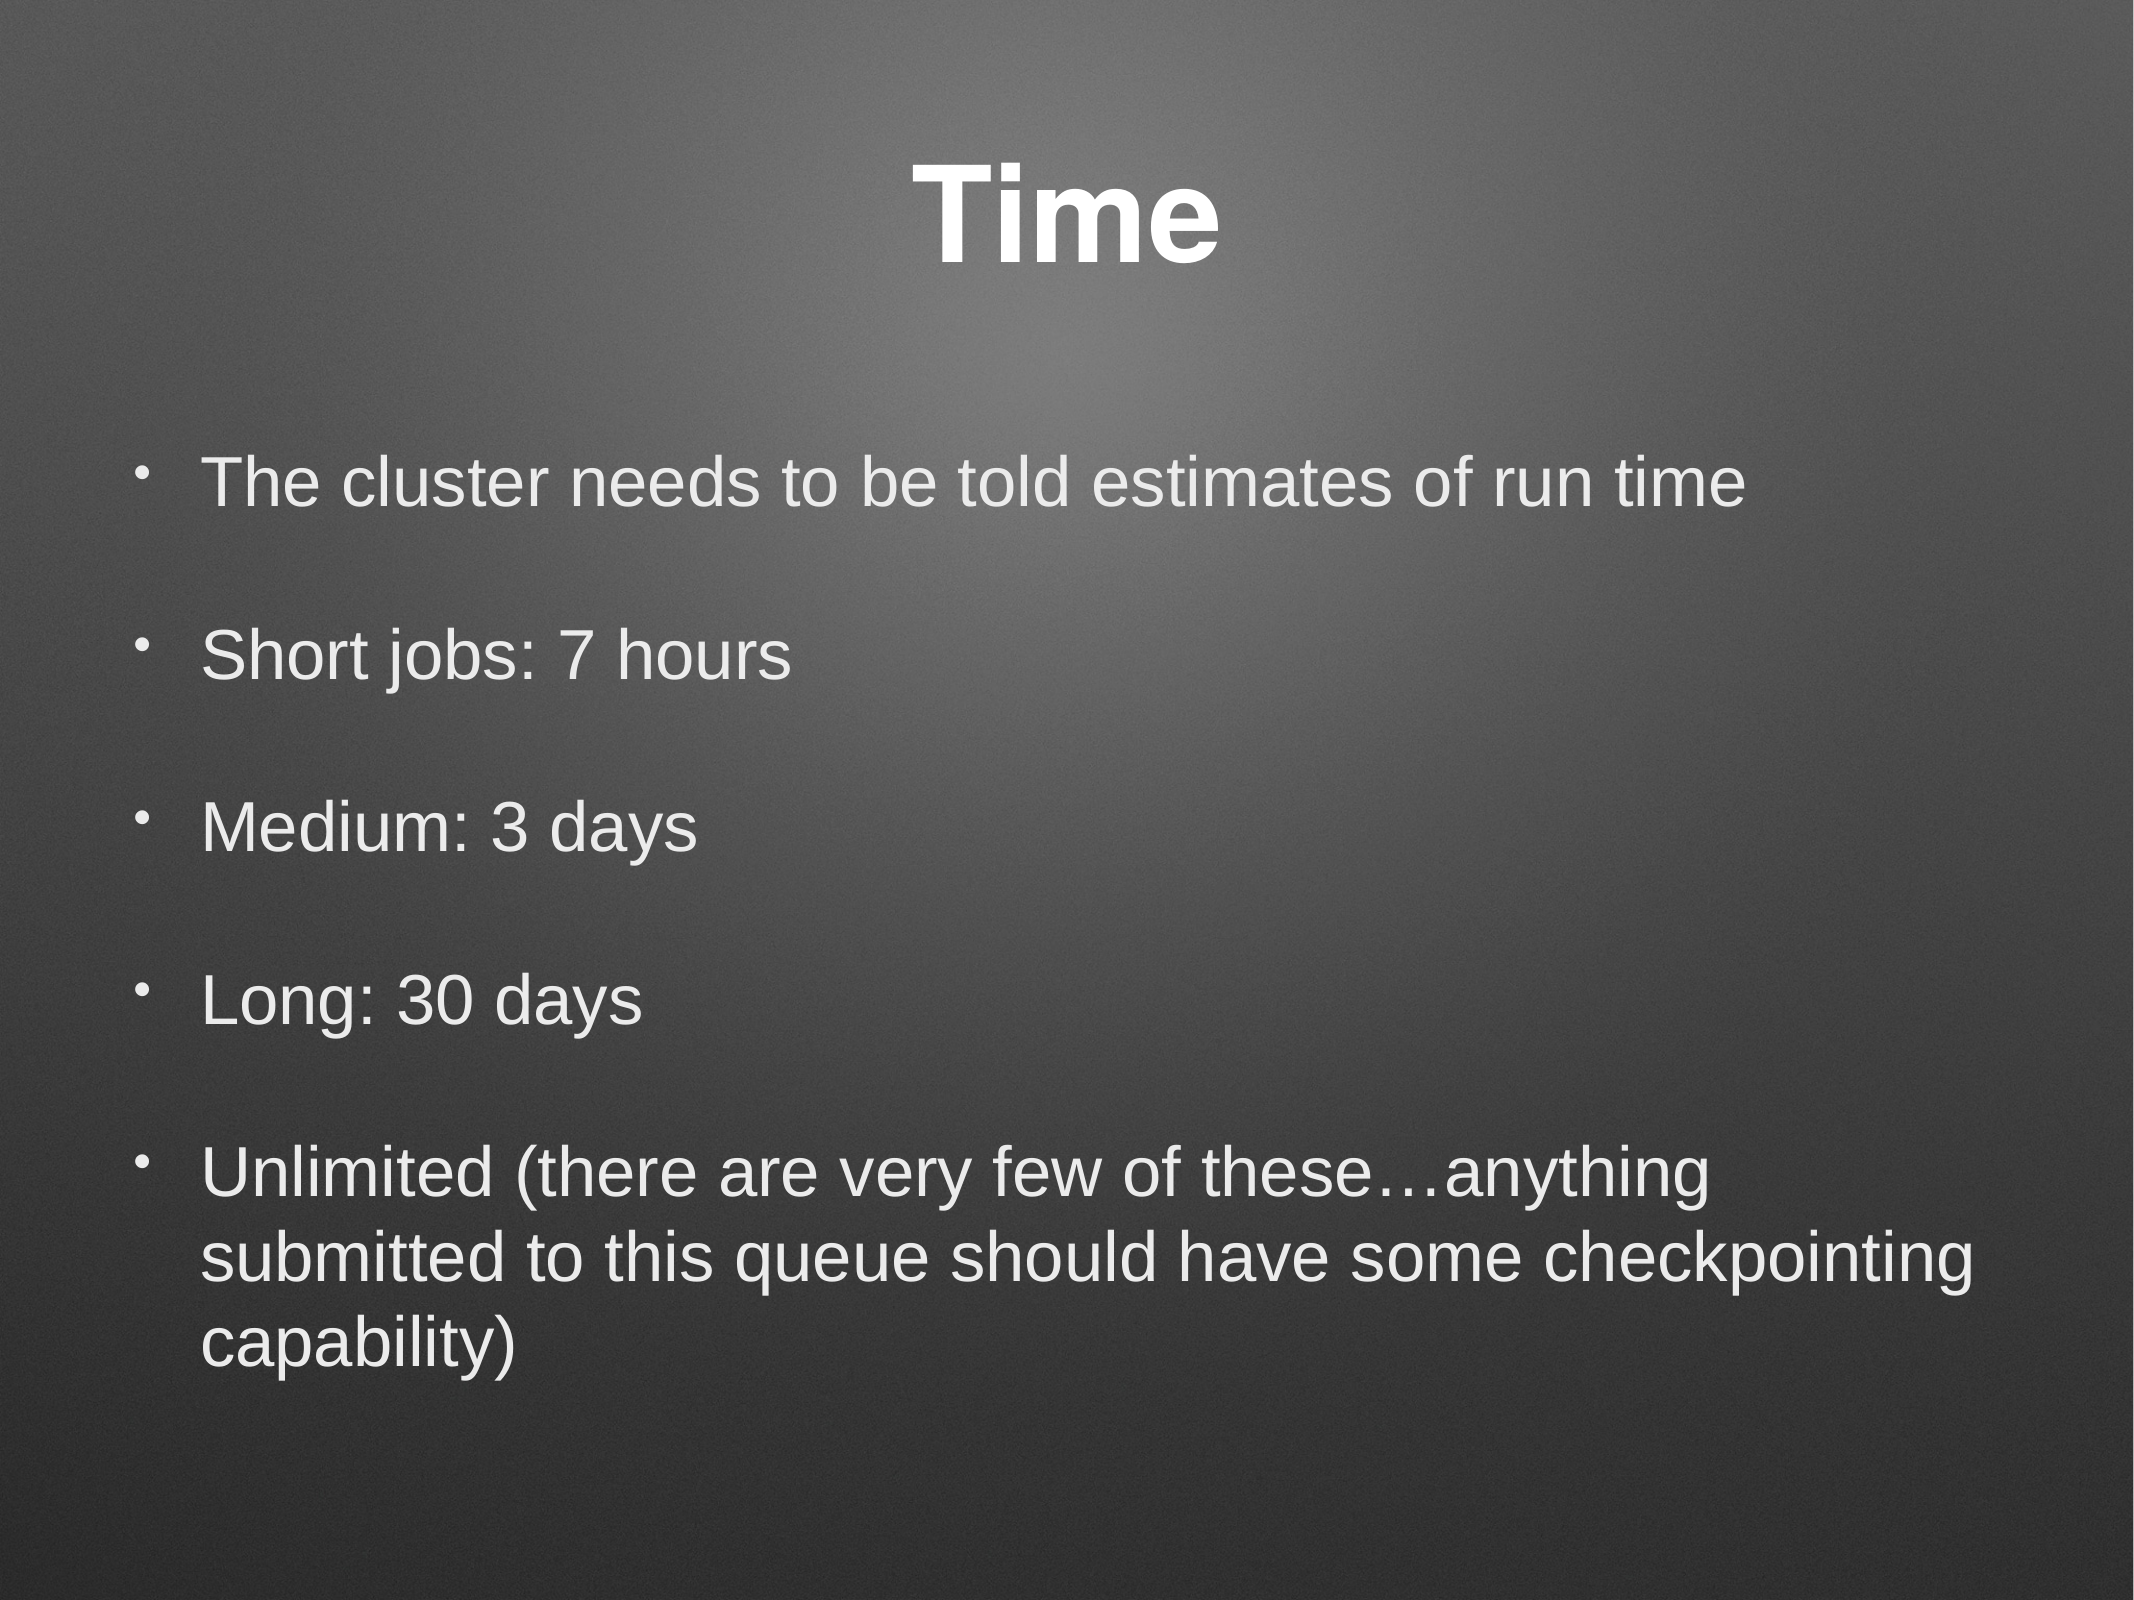

# Time
The cluster needs to be told estimates of run time
Short jobs: 7 hours
Medium: 3 days
Long: 30 days
Unlimited (there are very few of these…anything submitted to this queue should have some checkpointing capability)